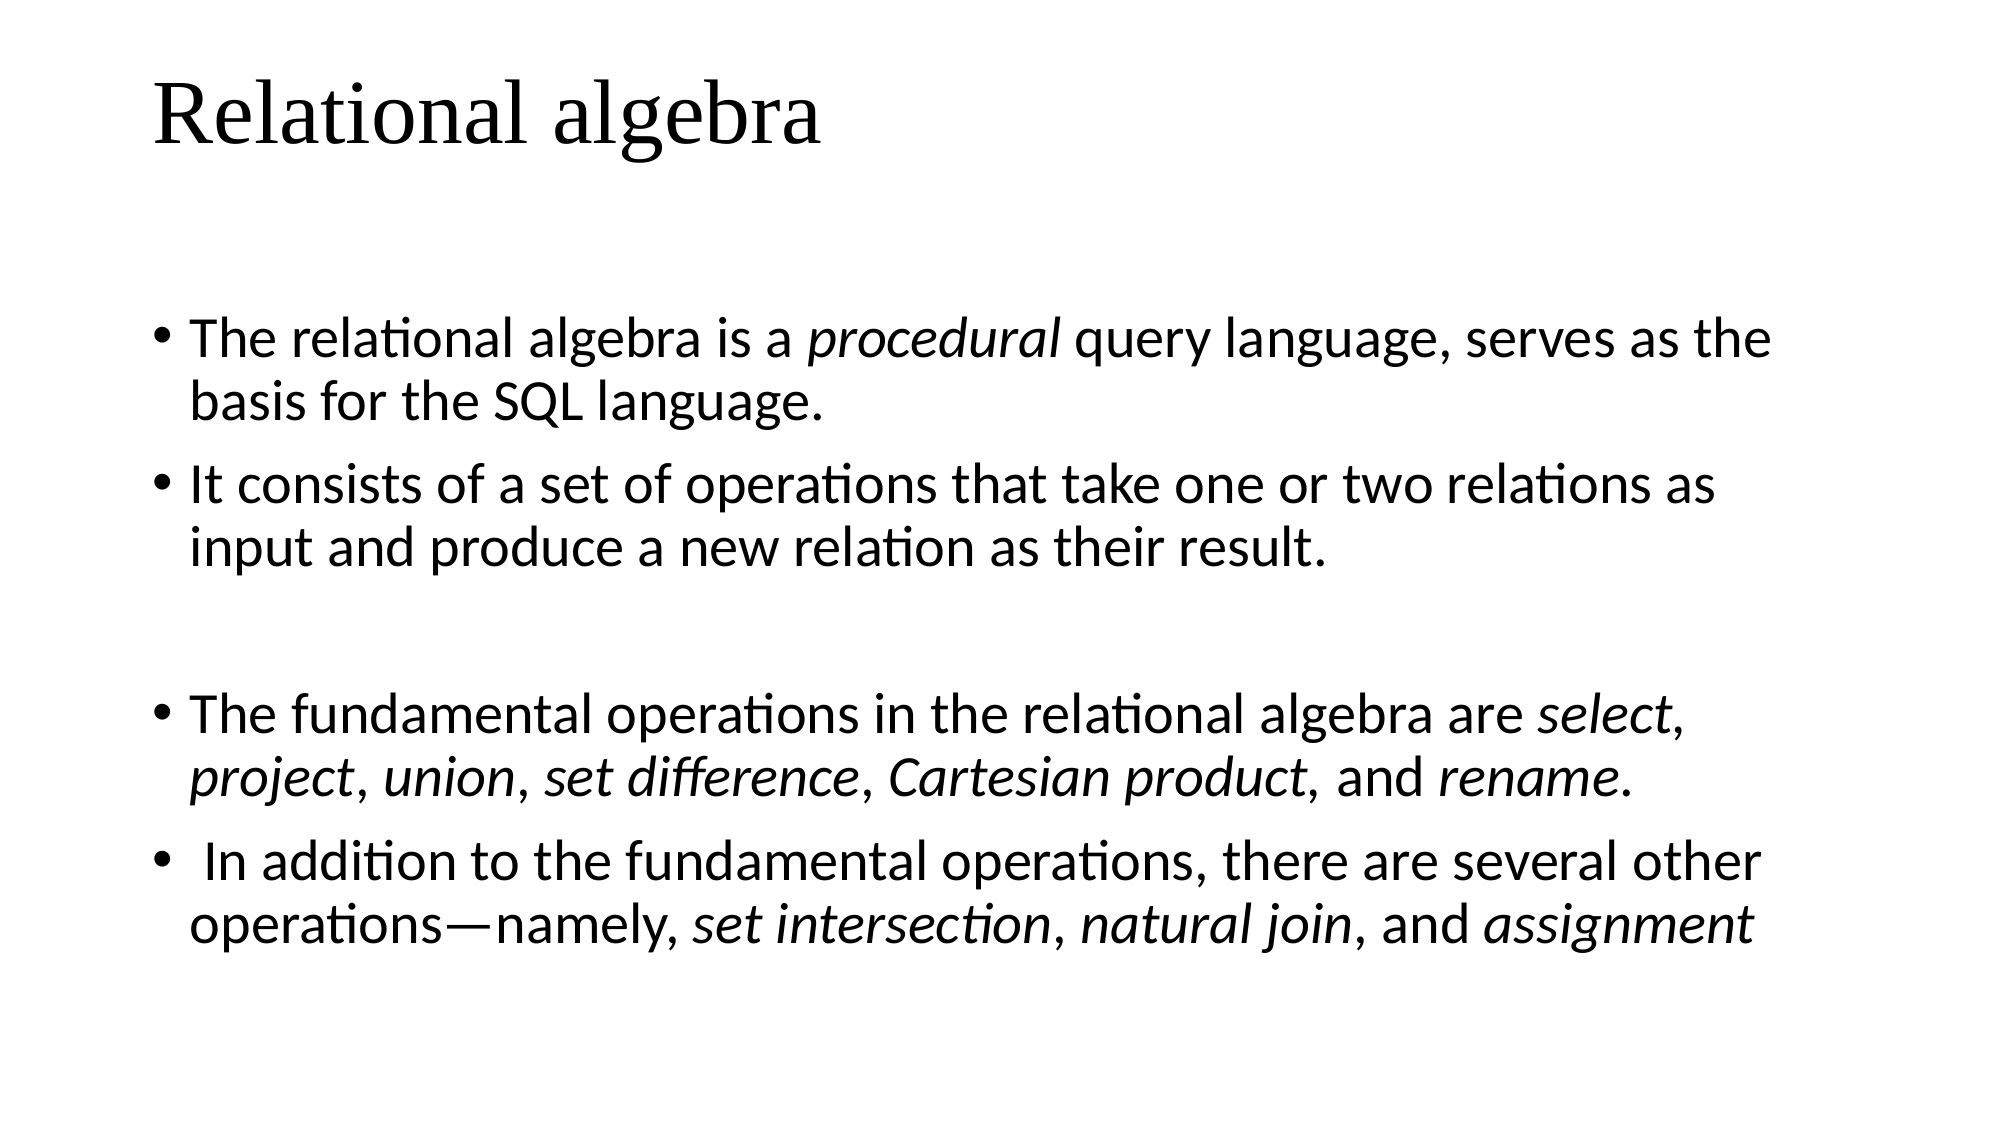

# Relational algebra
The relational algebra is a procedural query language, serves as the basis for the SQL language.
It consists of a set of operations that take one or two relations as input and produce a new relation as their result.

The fundamental operations in the relational algebra are select, project, union, set difference, Cartesian product, and rename.
 In addition to the fundamental operations, there are several other operations—namely, set intersection, natural join, and assignment